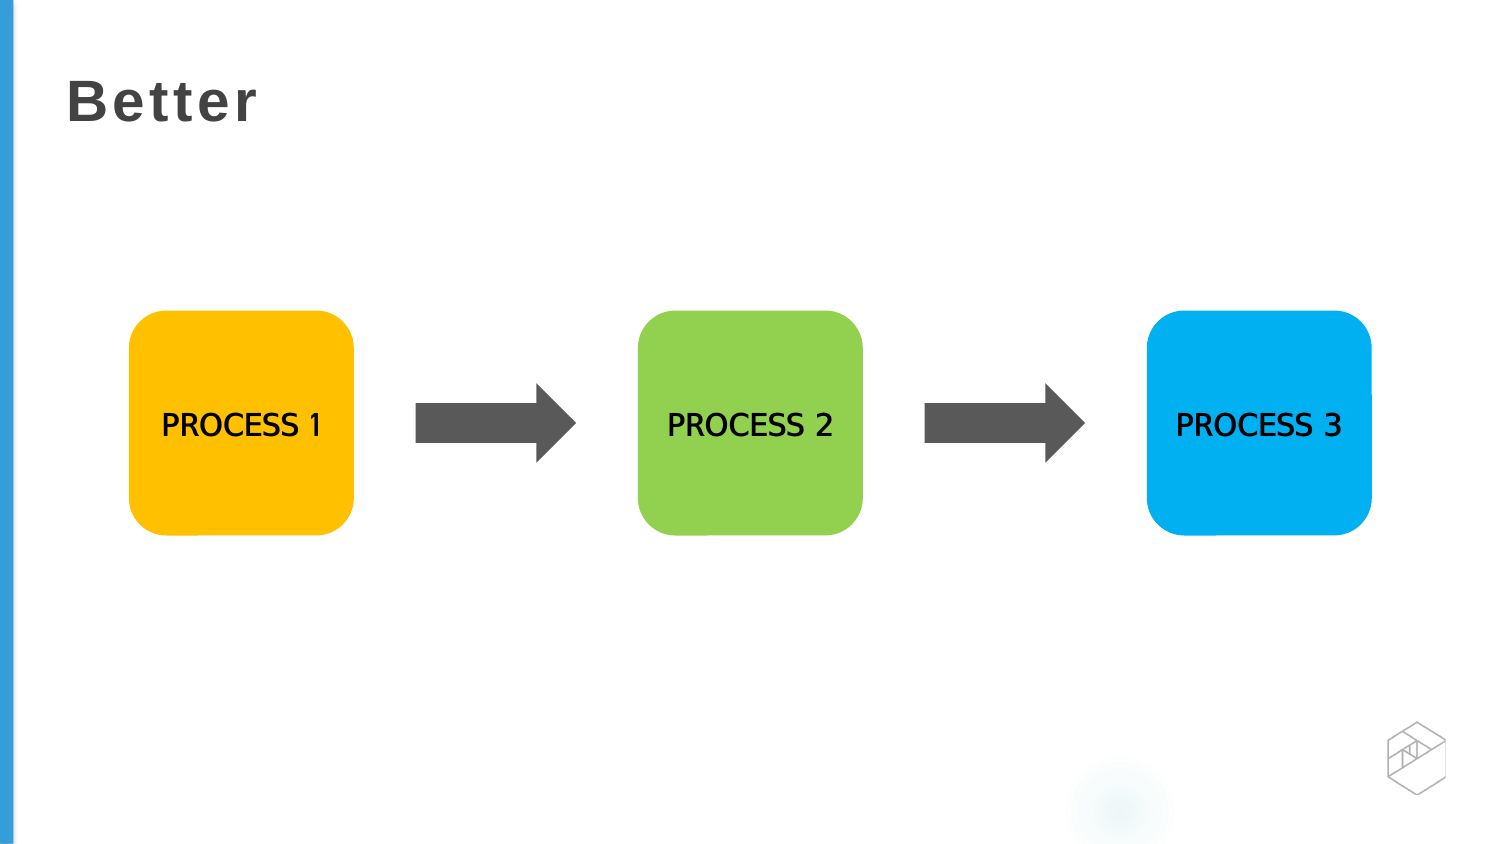

# Better
PROCESS 1
PROCESS 2
PROCESS 3